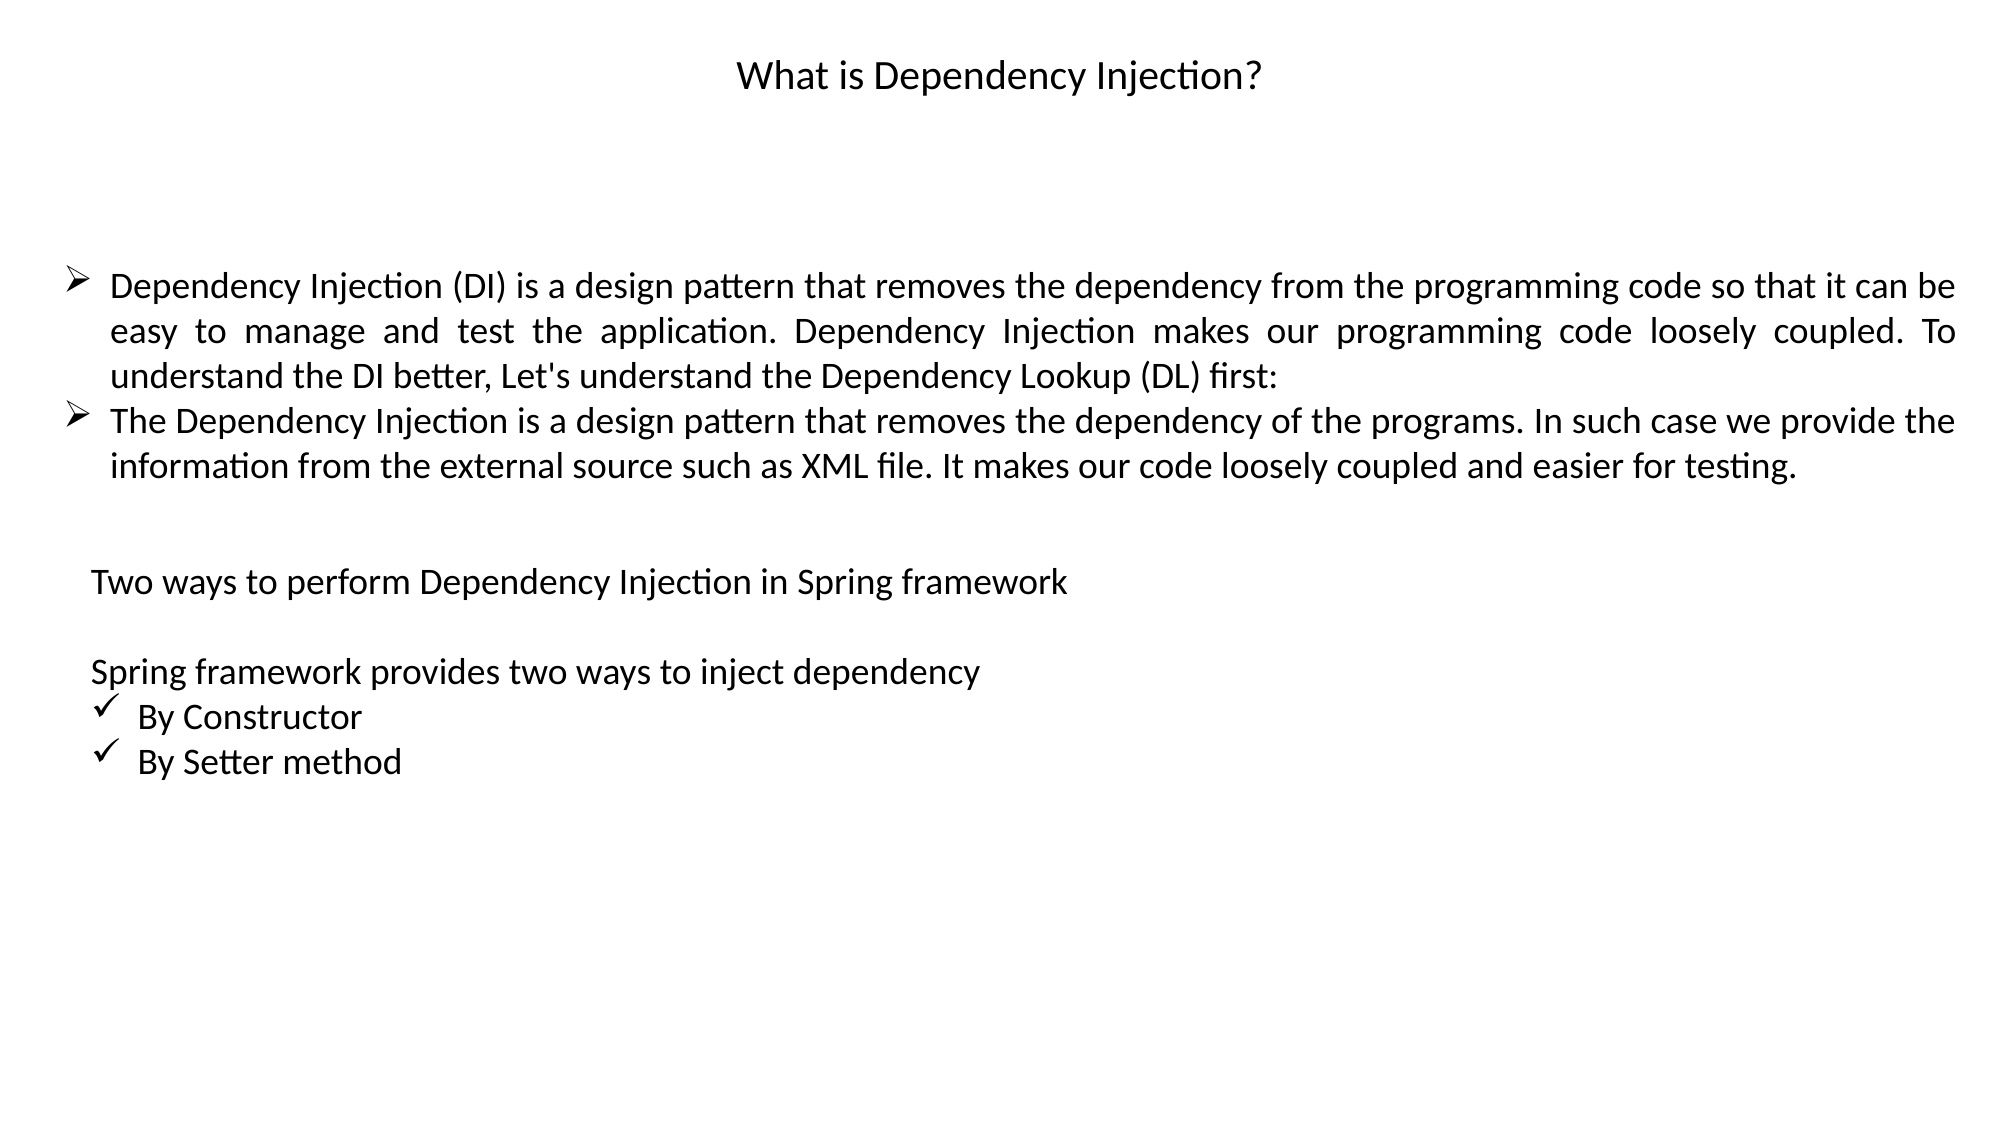

What is Dependency Injection?

Dependency Injection (DI) is a design pattern that removes the dependency from the programming code so that it can be easy to manage and test the application. Dependency Injection makes our programming code loosely coupled. To understand the DI better, Let's understand the Dependency Lookup (DL) first:
The Dependency Injection is a design pattern that removes the dependency of the programs. In such case we provide the information from the external source such as XML file. It makes our code loosely coupled and easier for testing.
Two ways to perform Dependency Injection in Spring framework

Spring framework provides two ways to inject dependency
By Constructor
By Setter method